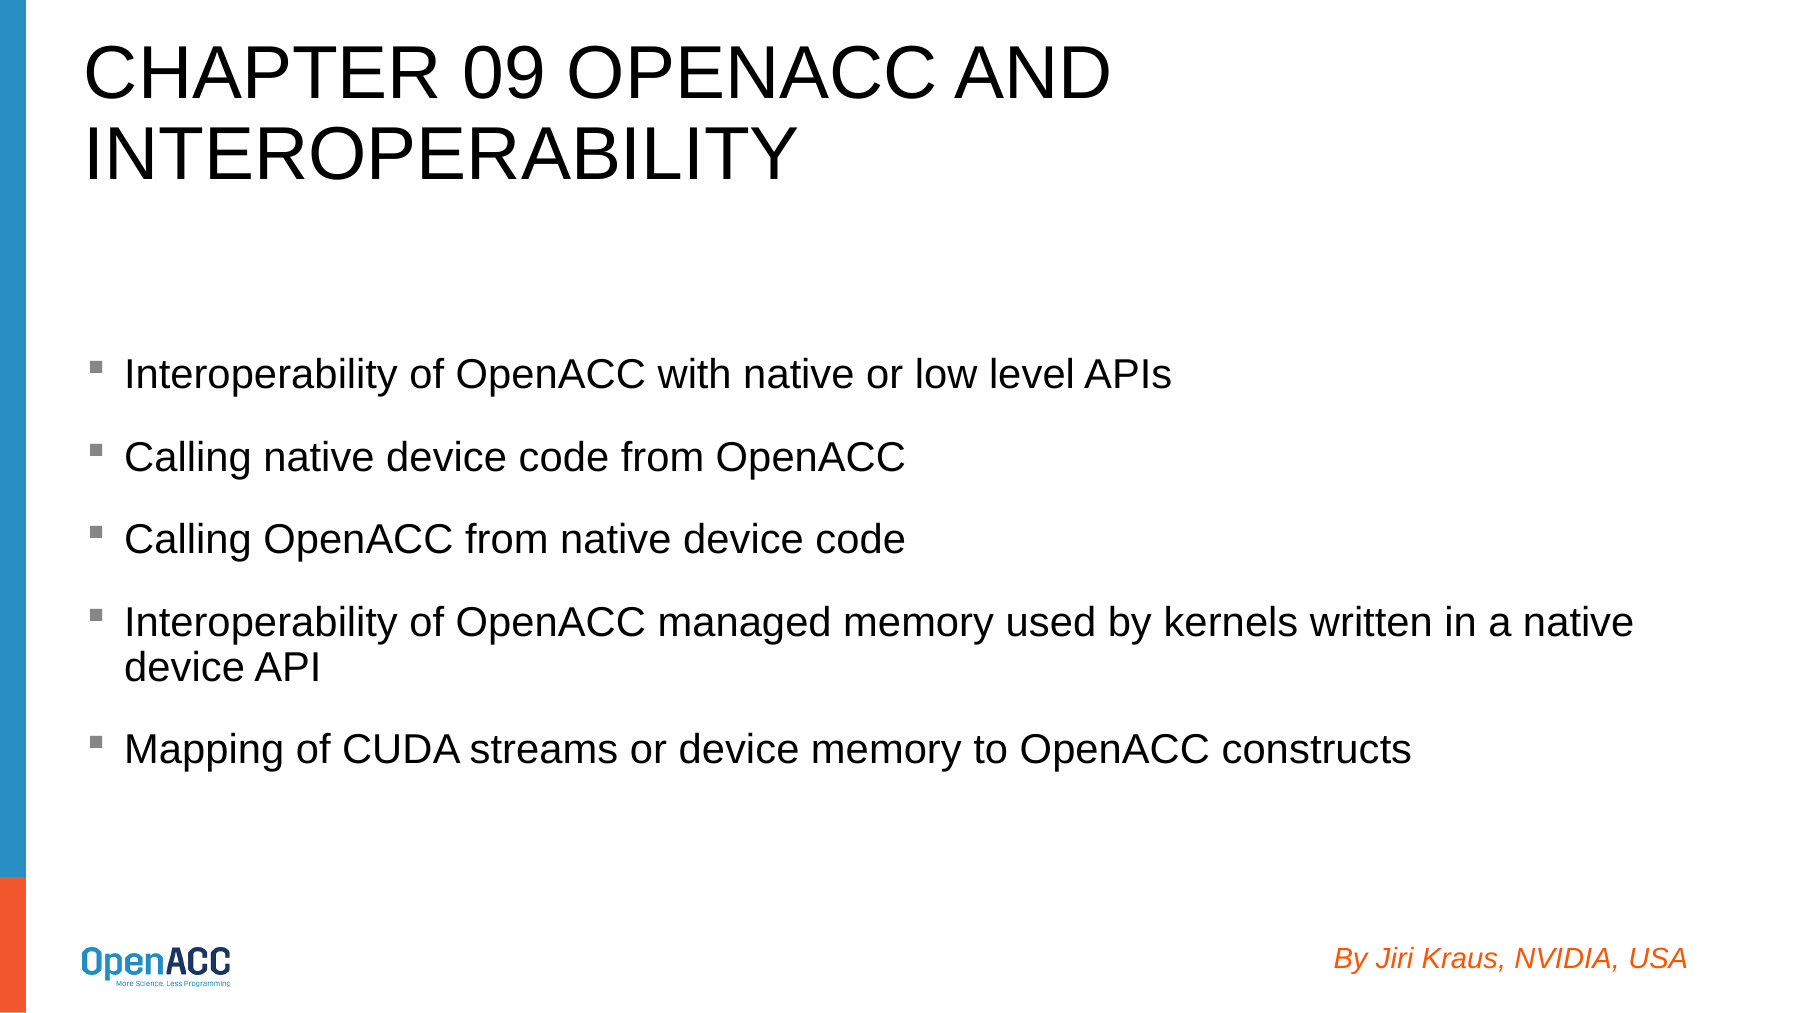

# Chapter 09 Openacc and interoperability
Interoperability of OpenACC with native or low level APIs
Calling native device code from OpenACC
Calling OpenACC from native device code
Interoperability of OpenACC managed memory used by kernels written in a native device API
Mapping of CUDA streams or device memory to OpenACC constructs
By Jiri Kraus, NVIDIA, USA